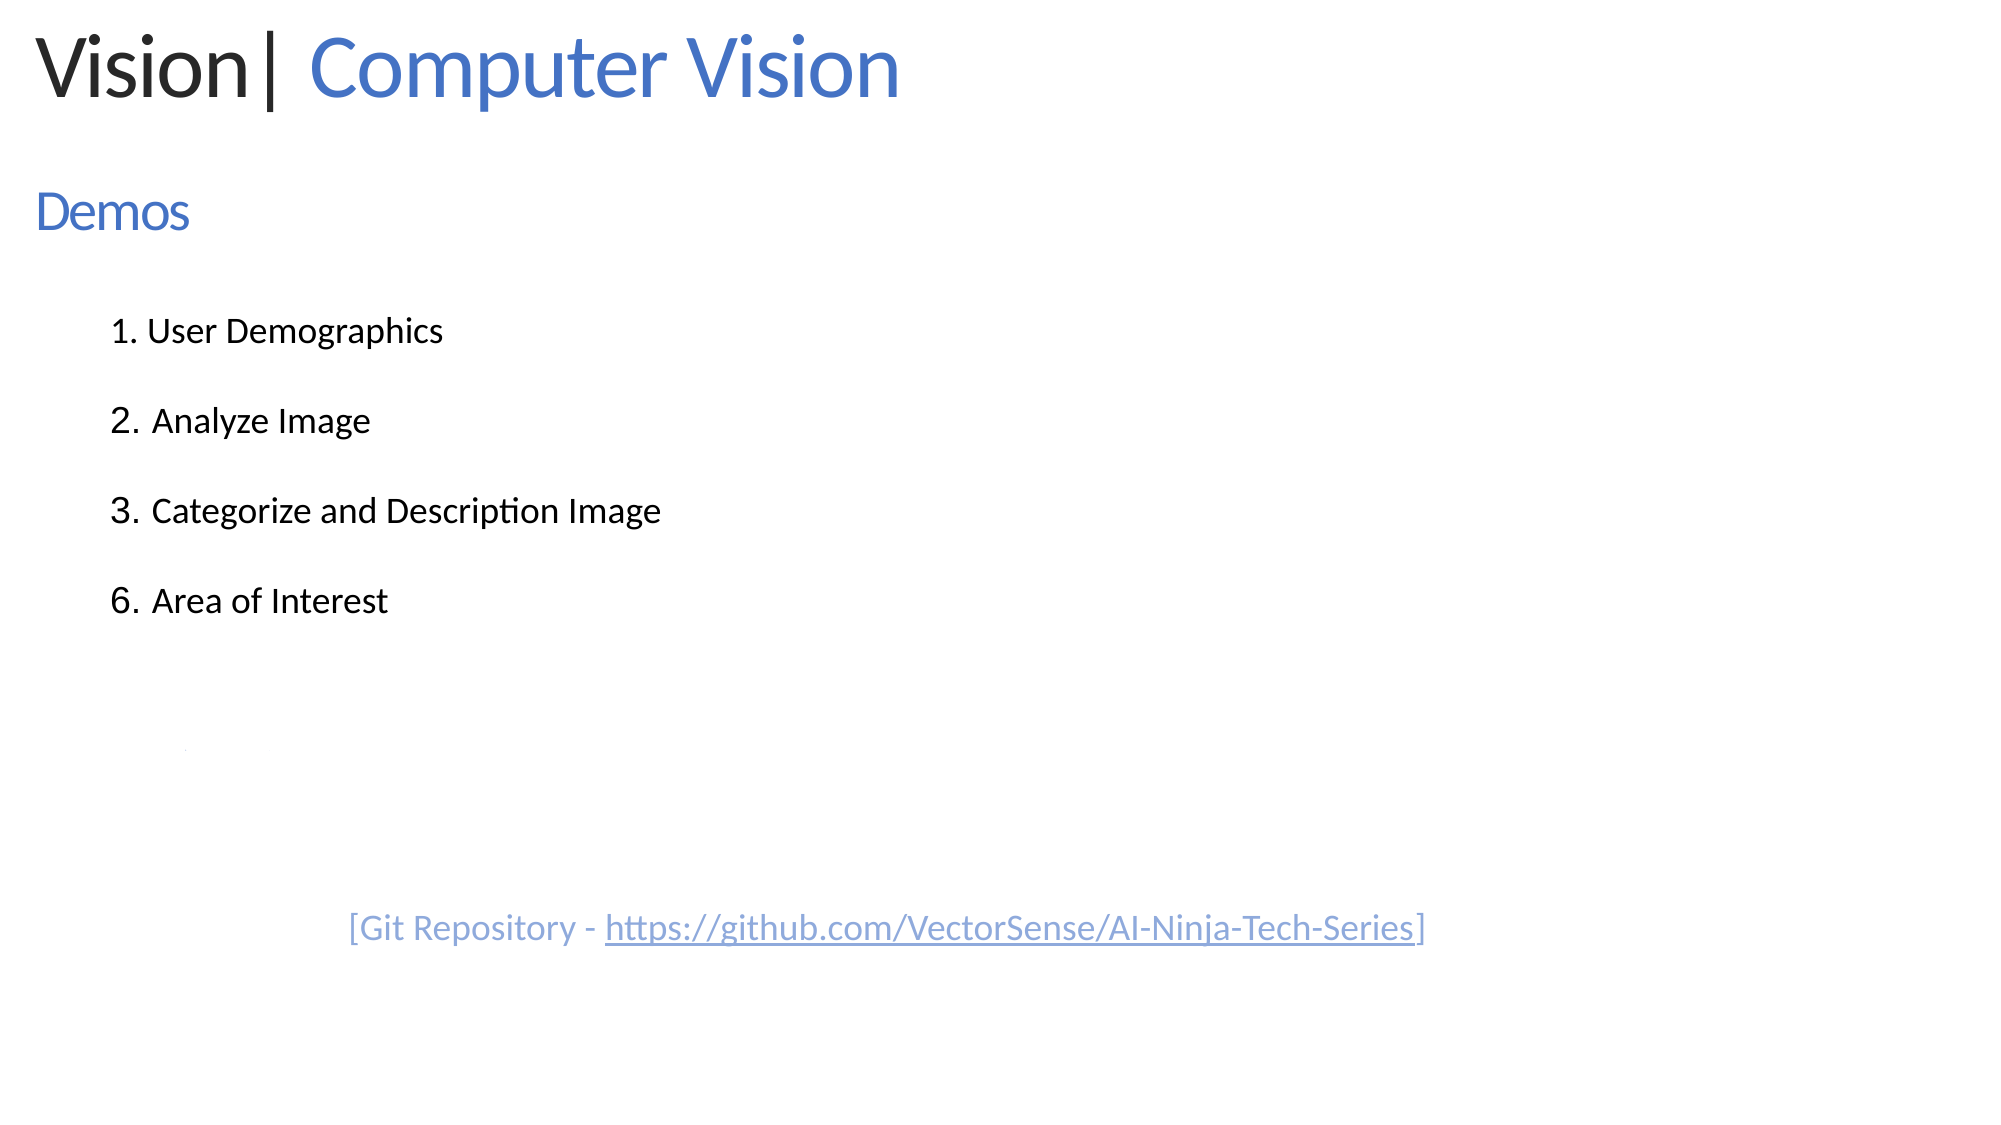

Vision| Computer Vision

Demos

1. User Demographics

2. Analyze Image

3. Categorize and Description Image

6. Area of Interest

.
 [Git Repository - https://github.com/VectorSense/AI-Ninja-Tech-Series]